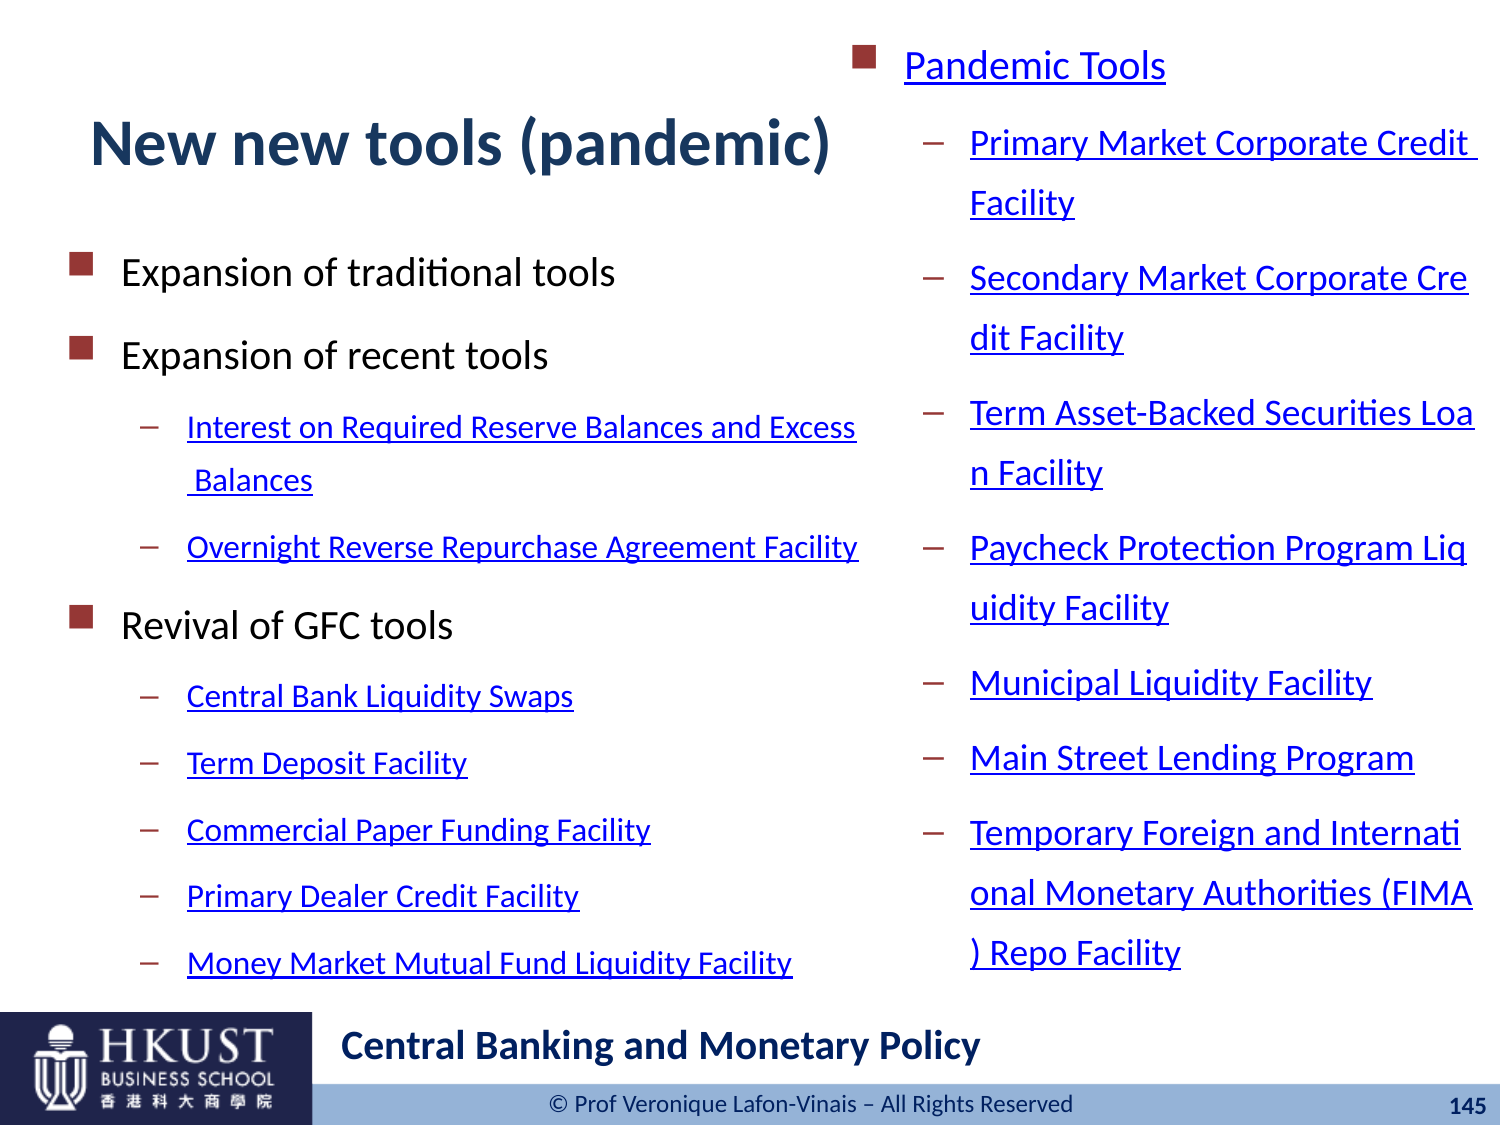

Pandemic Tools
Primary Market Corporate Credit Facility
Secondary Market Corporate Credit Facility
Term Asset-Backed Securities Loan Facility
Paycheck Protection Program Liquidity Facility
Municipal Liquidity Facility
Main Street Lending Program
Temporary Foreign and International Monetary Authorities (FIMA) Repo Facility

# New new tools (pandemic)
Expansion of traditional tools
Expansion of recent tools
Interest on Required Reserve Balances and Excess Balances
Overnight Reverse Repurchase Agreement Facility
Revival of GFC tools
Central Bank Liquidity Swaps
Term Deposit Facility
Commercial Paper Funding Facility
Primary Dealer Credit Facility
Money Market Mutual Fund Liquidity Facility
Central Banking and Monetary Policy
145